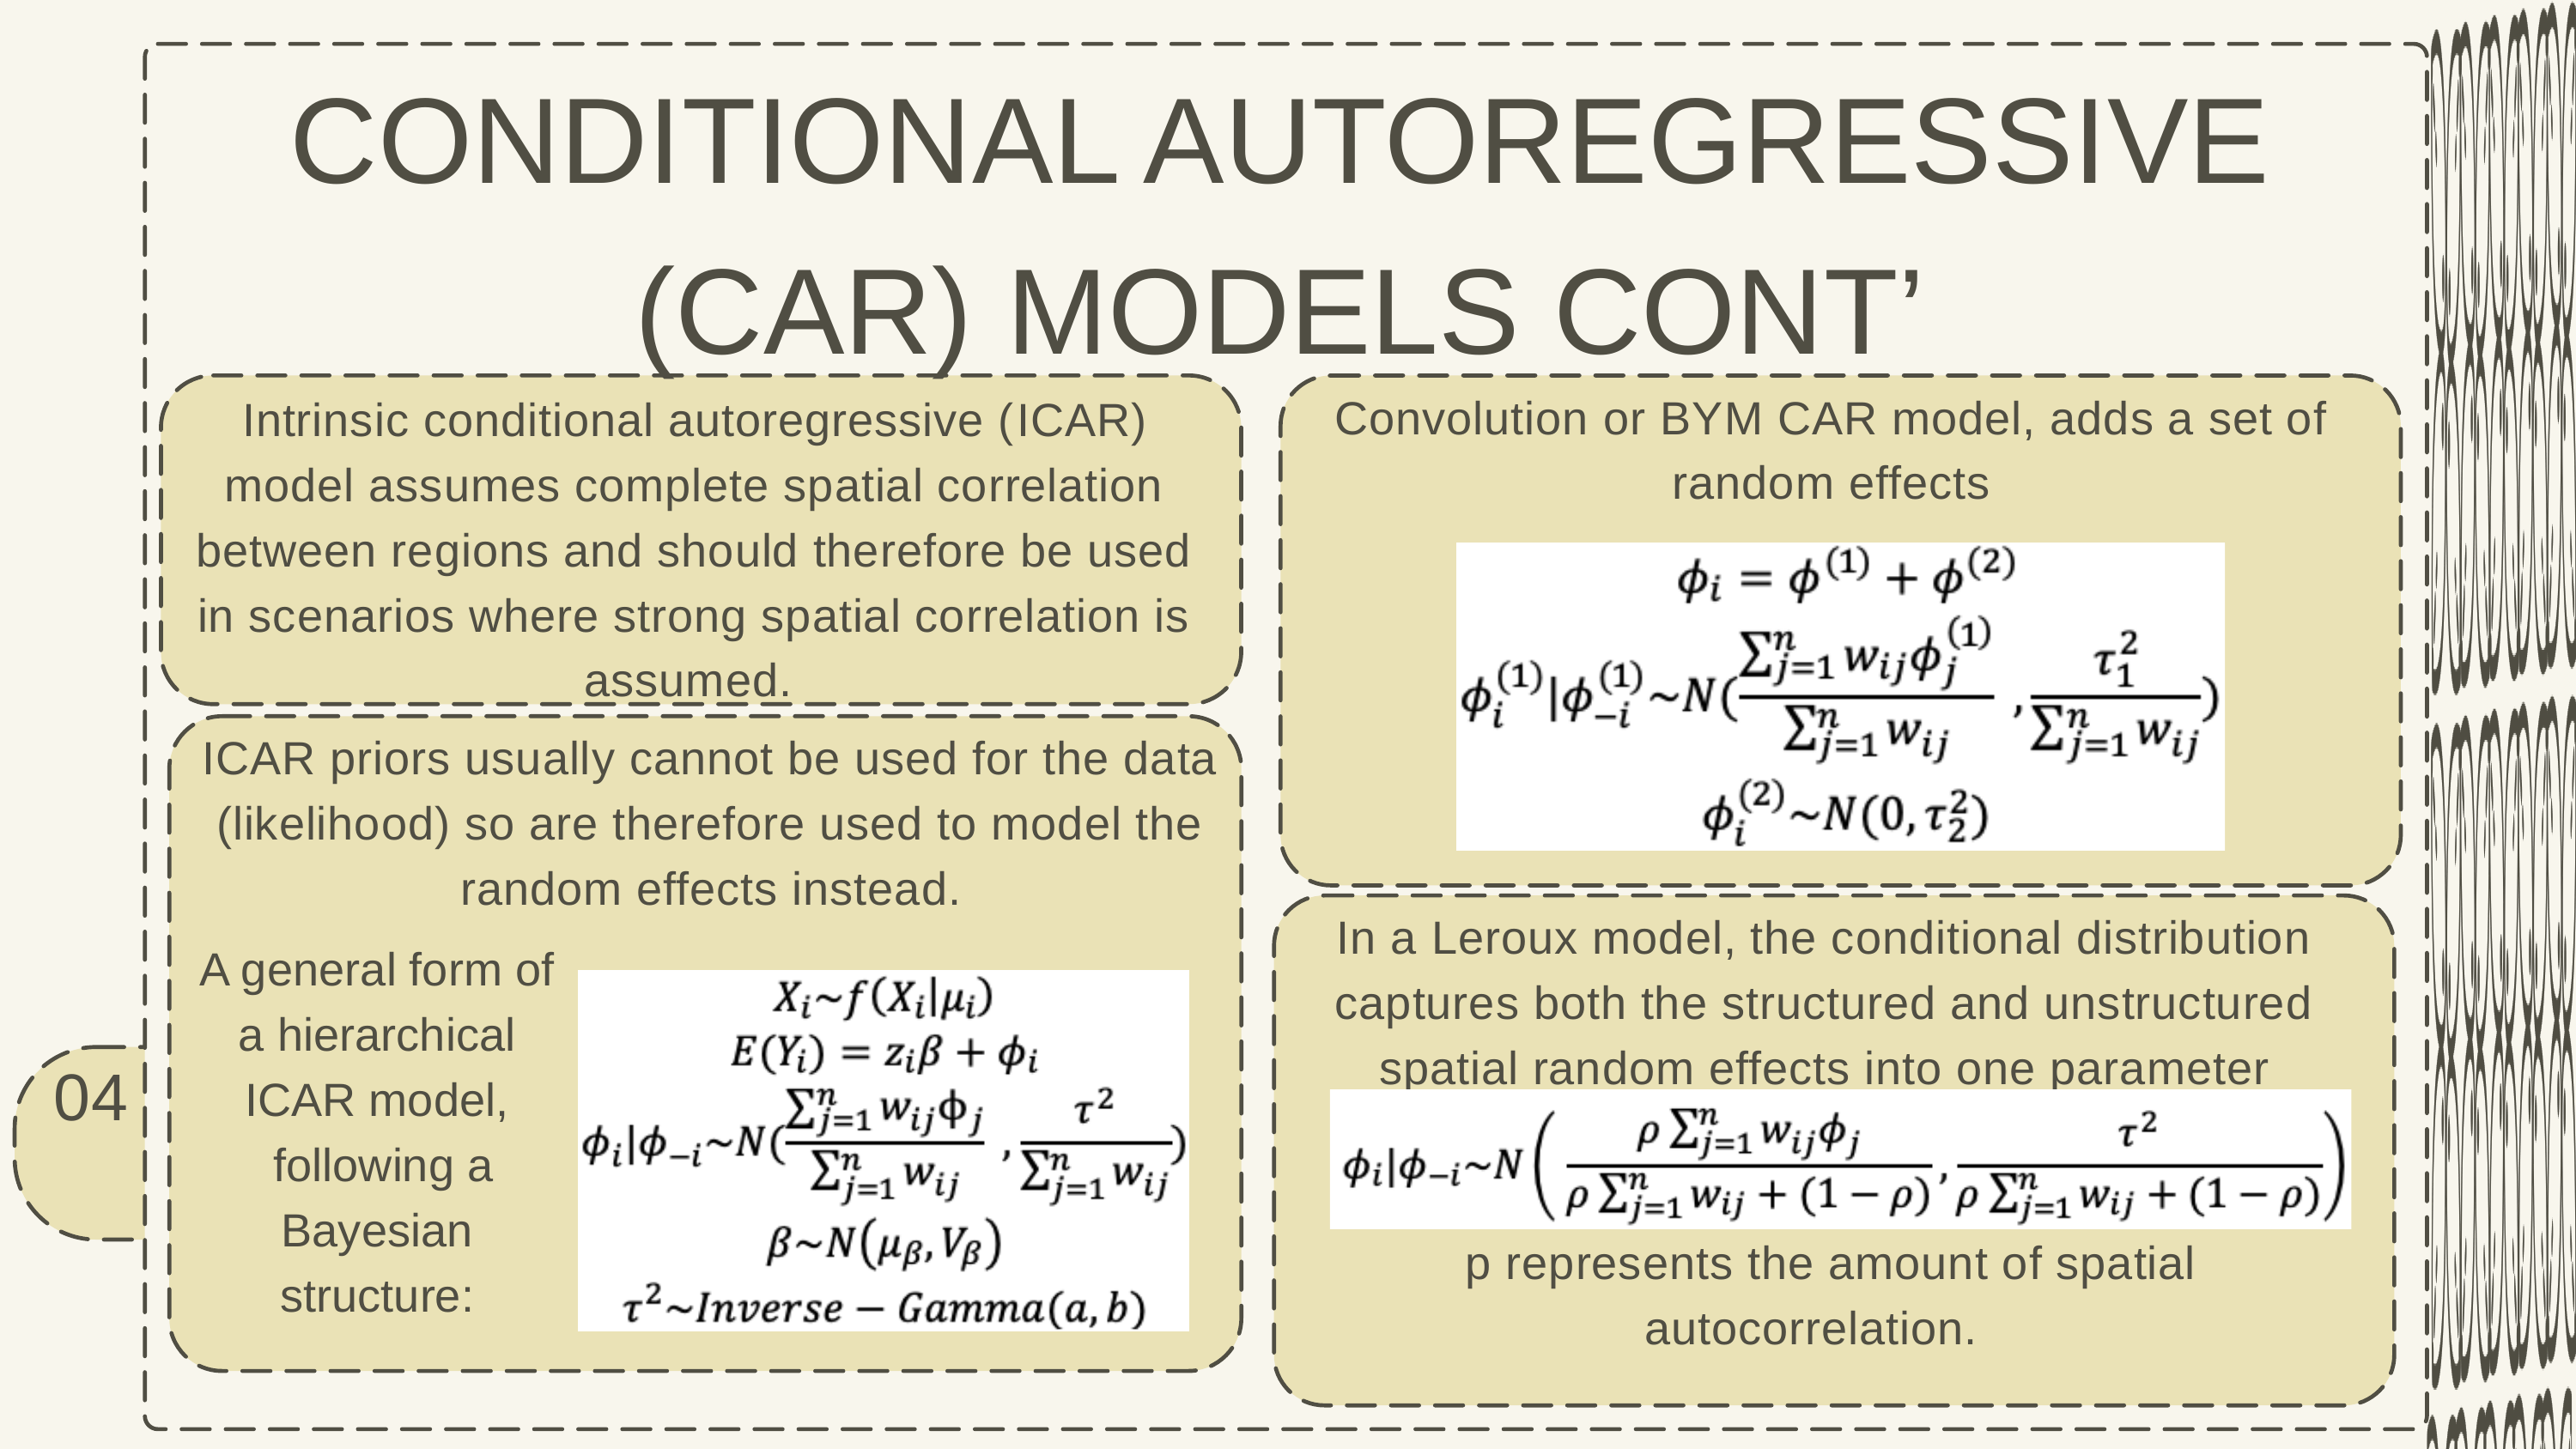

CONDITIONAL AUTOREGRESSIVE (CAR) MODELS CONT’

Convolution or BYM CAR model, adds a set of random effects

Intrinsic conditional autoregressive (ICAR) model assumes complete spatial correlation between regions and should therefore be used in scenarios where strong spatial correlation is assumed.

ICAR priors usually cannot be used for the data (likelihood) so are therefore used to model the random effects instead.

In a Leroux model, the conditional distribution captures both the structured and unstructured spatial random effects into one parameter

 p represents the amount of spatial autocorrelation.
A general form of a hierarchical ICAR model,
 following a Bayesian structure:

04